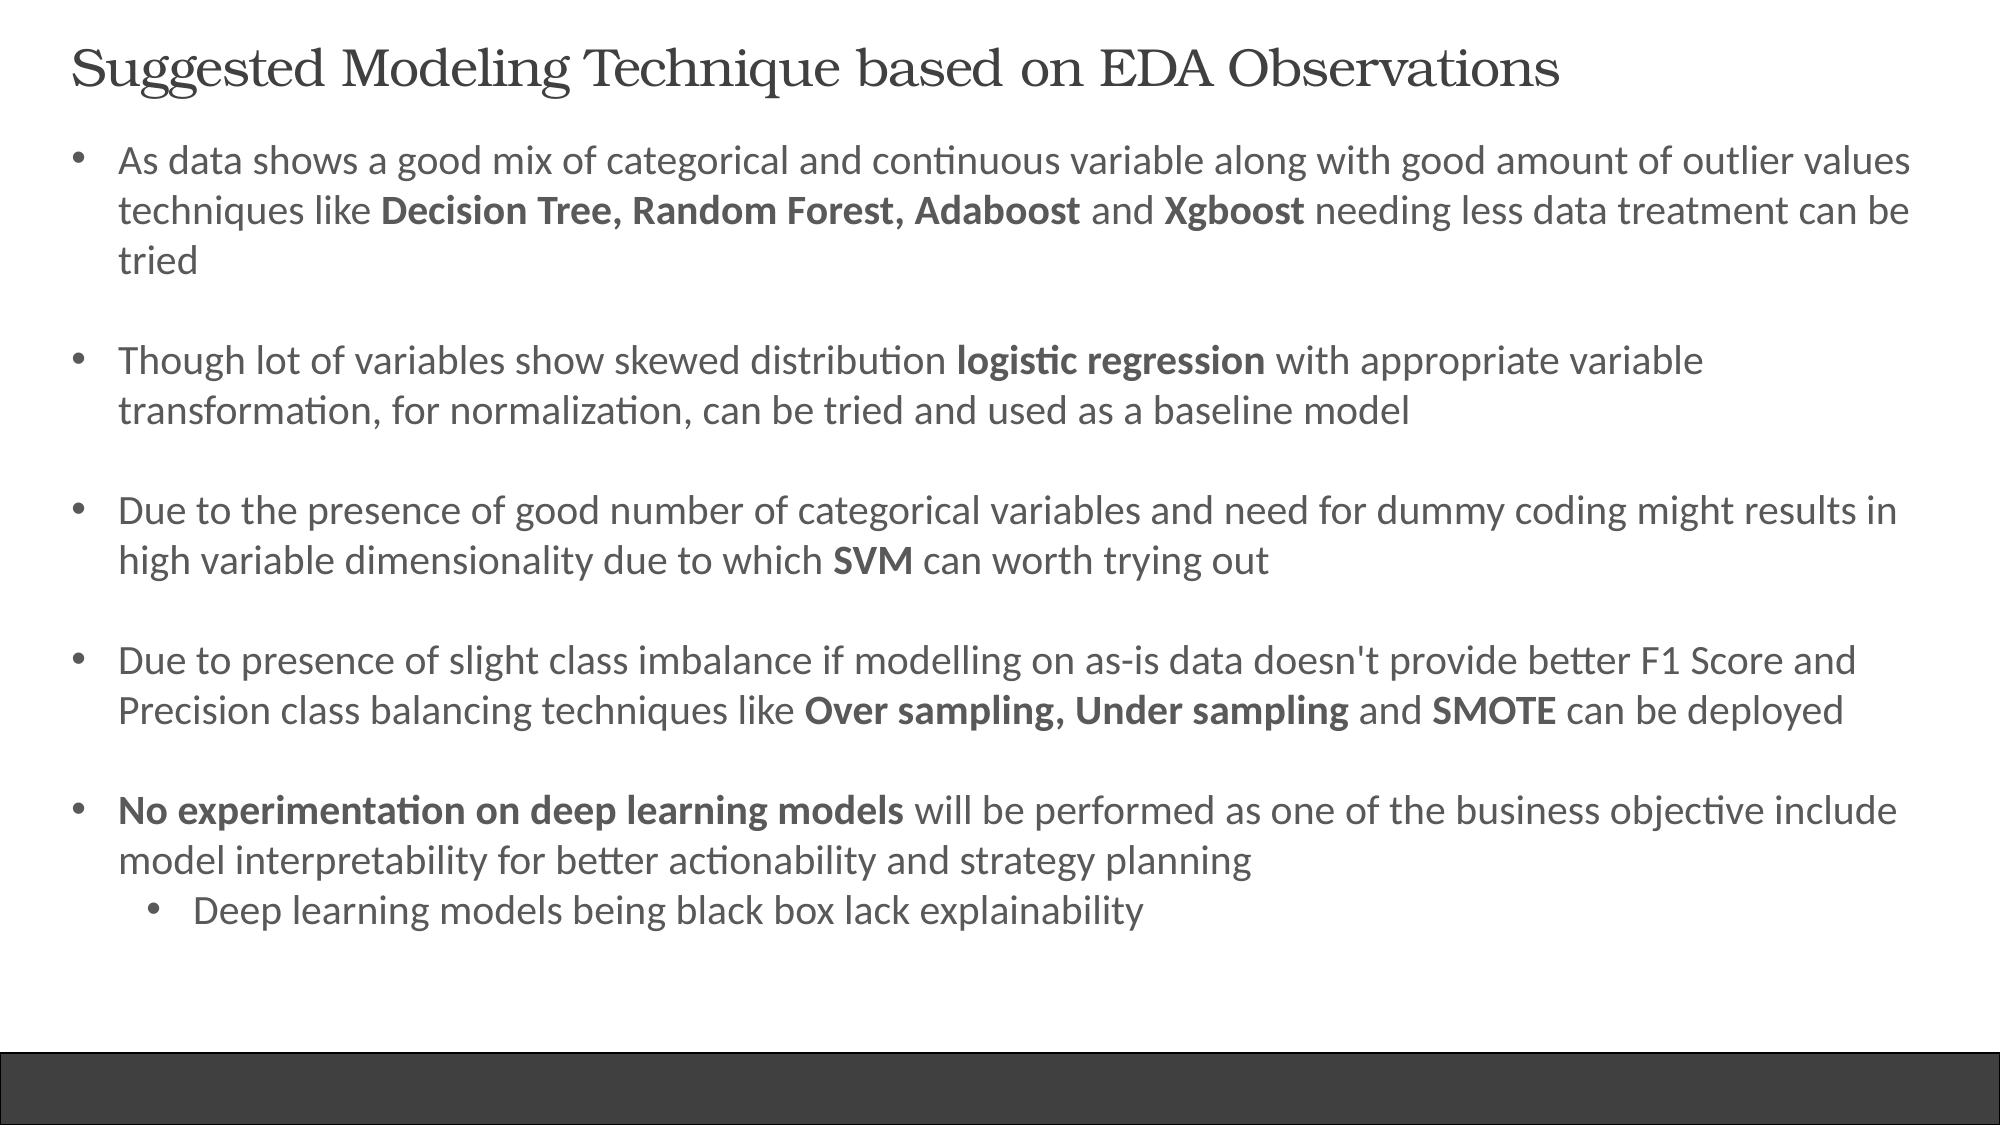

Suggested Modeling Technique based on EDA Observations
As data shows a good mix of categorical and continuous variable along with good amount of outlier values techniques like Decision Tree, Random Forest, Adaboost and Xgboost needing less data treatment can be tried

Though lot of variables show skewed distribution logistic regression with appropriate variable transformation, for normalization, can be tried and used as a baseline model

Due to the presence of good number of categorical variables and need for dummy coding might results in high variable dimensionality due to which SVM can worth trying out

Due to presence of slight class imbalance if modelling on as-is data doesn't provide better F1 Score and Precision class balancing techniques like Over sampling, Under sampling and SMOTE can be deployed

No experimentation on deep learning models will be performed as one of the business objective include model interpretability for better actionability and strategy planning
Deep learning models being black box lack explainability